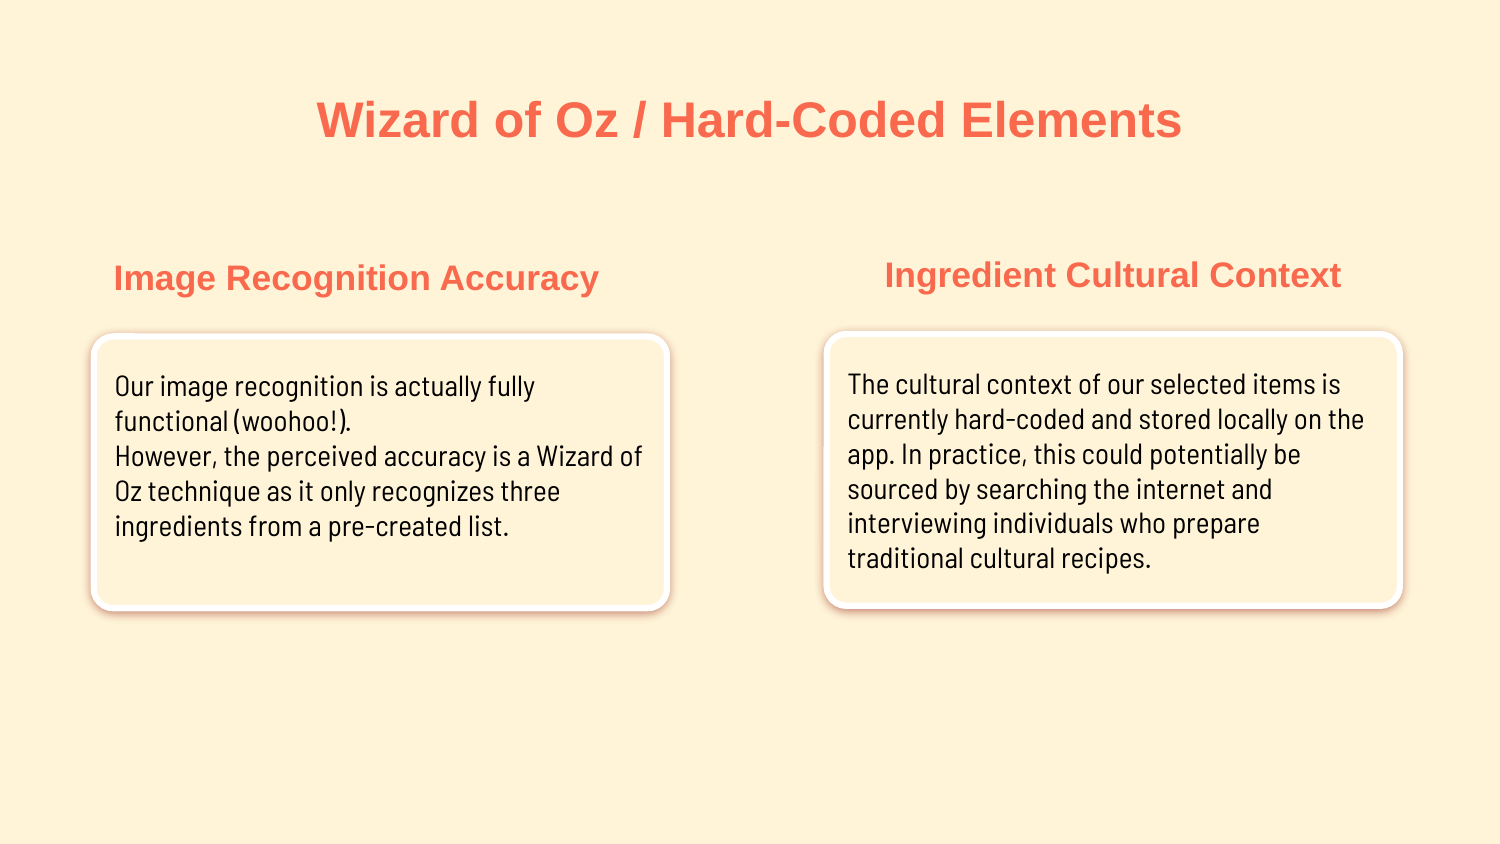

# Wizard of Oz / Hard-Coded Elements
Ingredient Cultural Context
Image Recognition Accuracy

The cultural context of our selected items is currently hard-coded and stored locally on the app. In practice, this could potentially be sourced by searching the internet and interviewing individuals who prepare traditional cultural recipes.

Our image recognition is actually fully functional (woohoo!).
However, the perceived accuracy is a Wizard of Oz technique as it only recognizes three ingredients from a pre-created list.